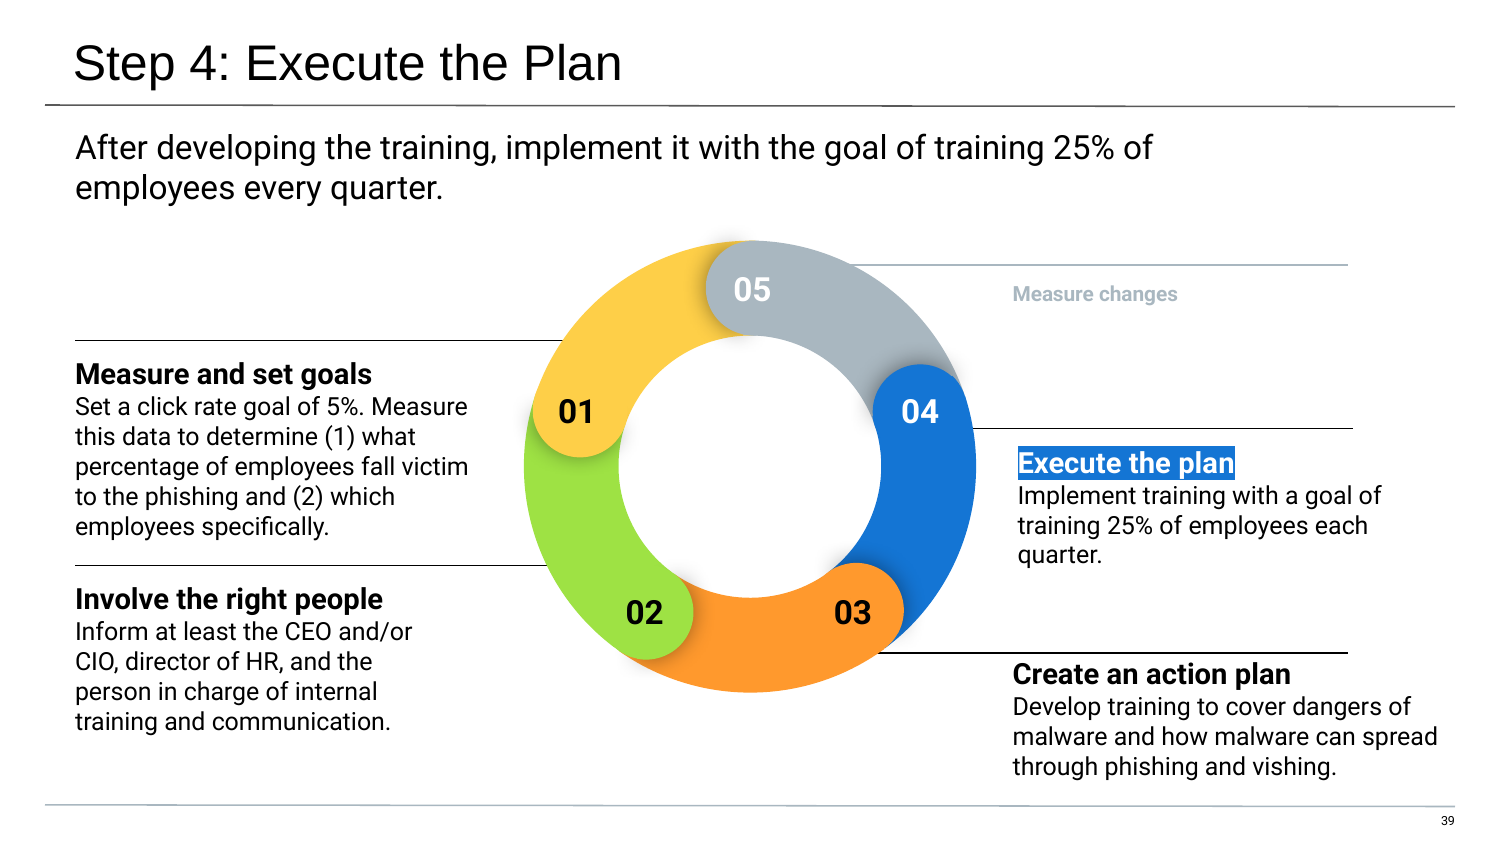

# Step 4: Execute the Plan
After developing the training, implement it with the goal of training 25% of employees every quarter.

05
Measure changes
Measure and set goals
Set a click rate goal of 5%. Measure this data to determine (1) what percentage of employees fall victim to the phishing and (2) which employees specifically.

01
04
Execute the plan
Implement training with a goal of training 25% of employees each quarter.

Involve the right people
Inform at least the CEO and/or CIO, director of HR, and the person in charge of internal training and communication.

02
03
Create an action plan
Develop training to cover dangers of malware and how malware can spread through phishing and vishing.
39